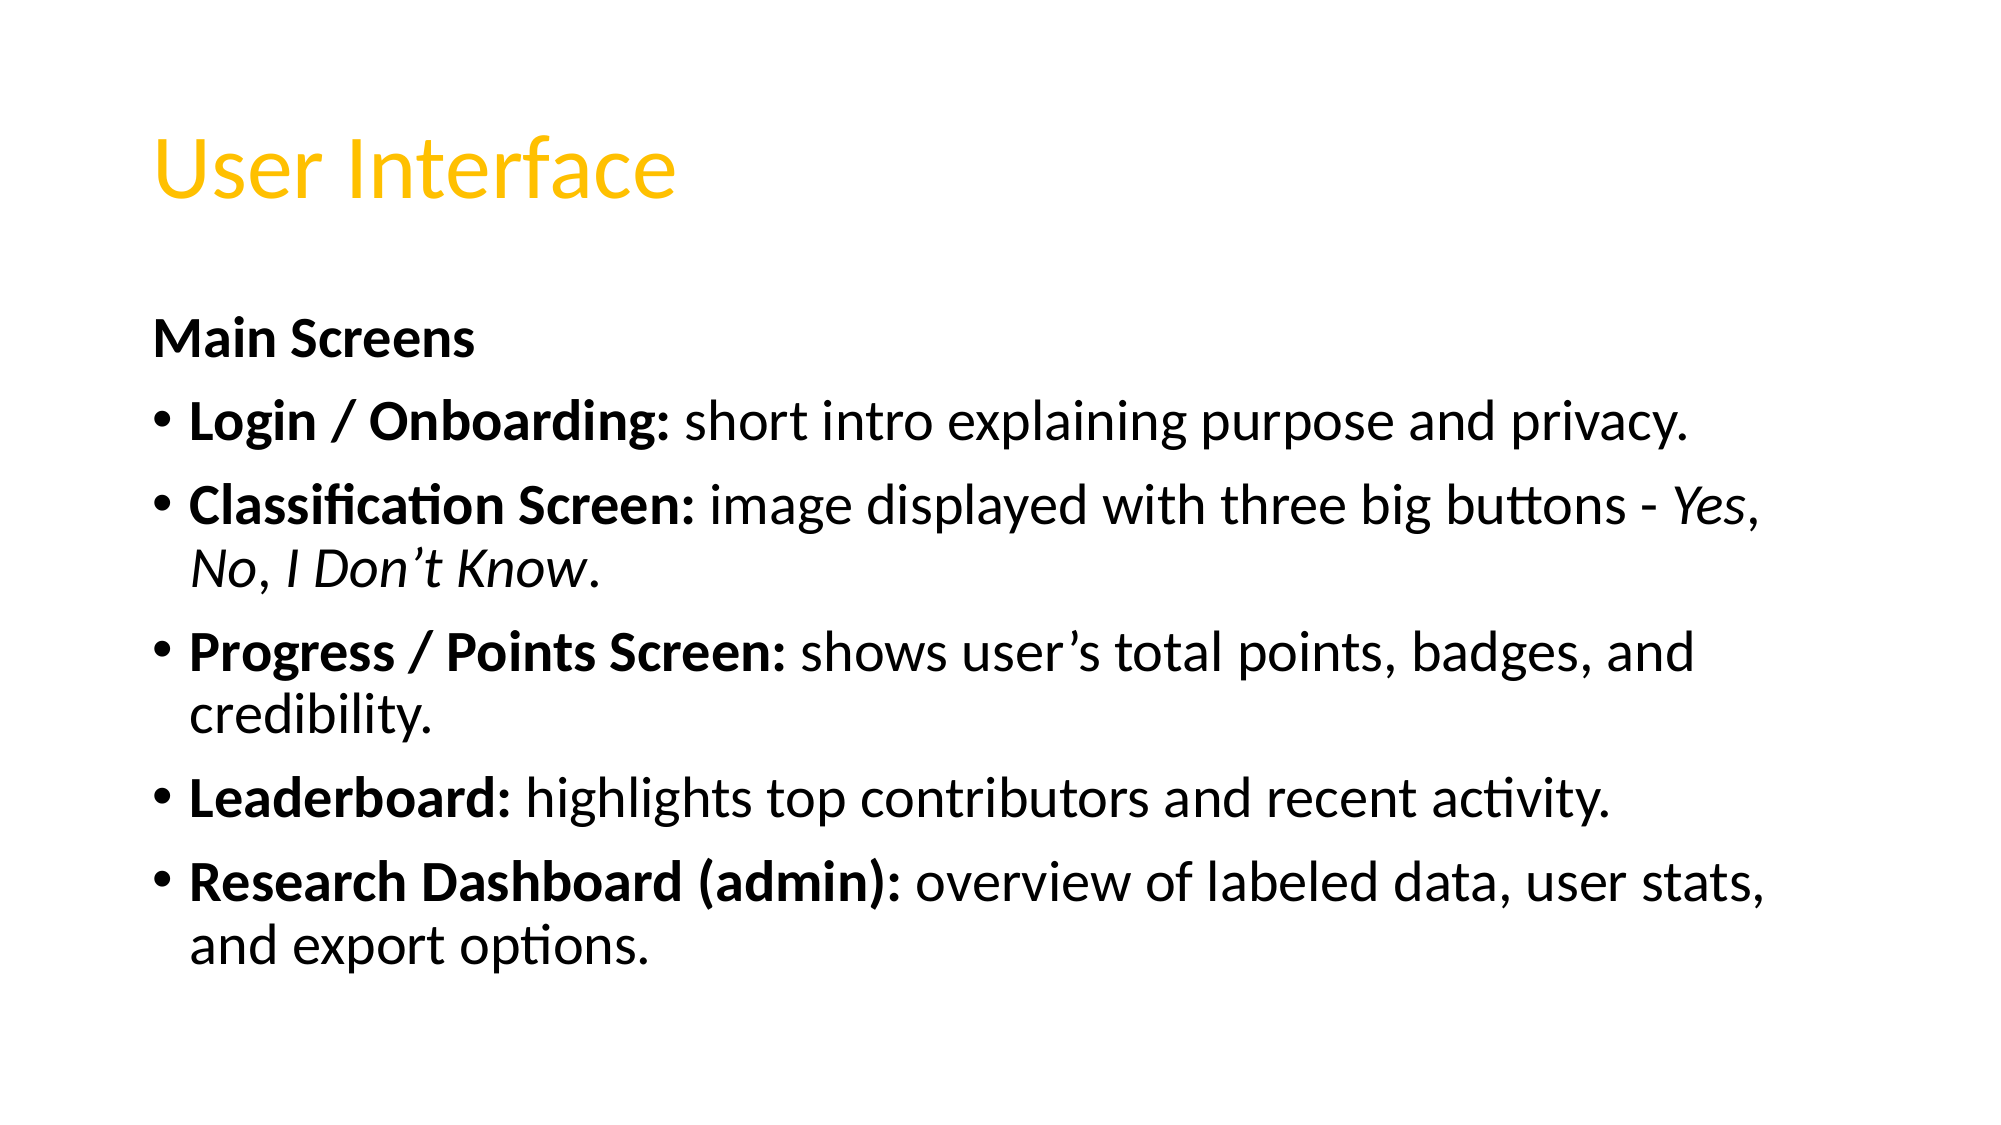

# User Interface
Main Screens
Login / Onboarding: short intro explaining purpose and privacy.
Classification Screen: image displayed with three big buttons - Yes, No, I Don’t Know.
Progress / Points Screen: shows user’s total points, badges, and credibility.
Leaderboard: highlights top contributors and recent activity.
Research Dashboard (admin): overview of labeled data, user stats, and export options.